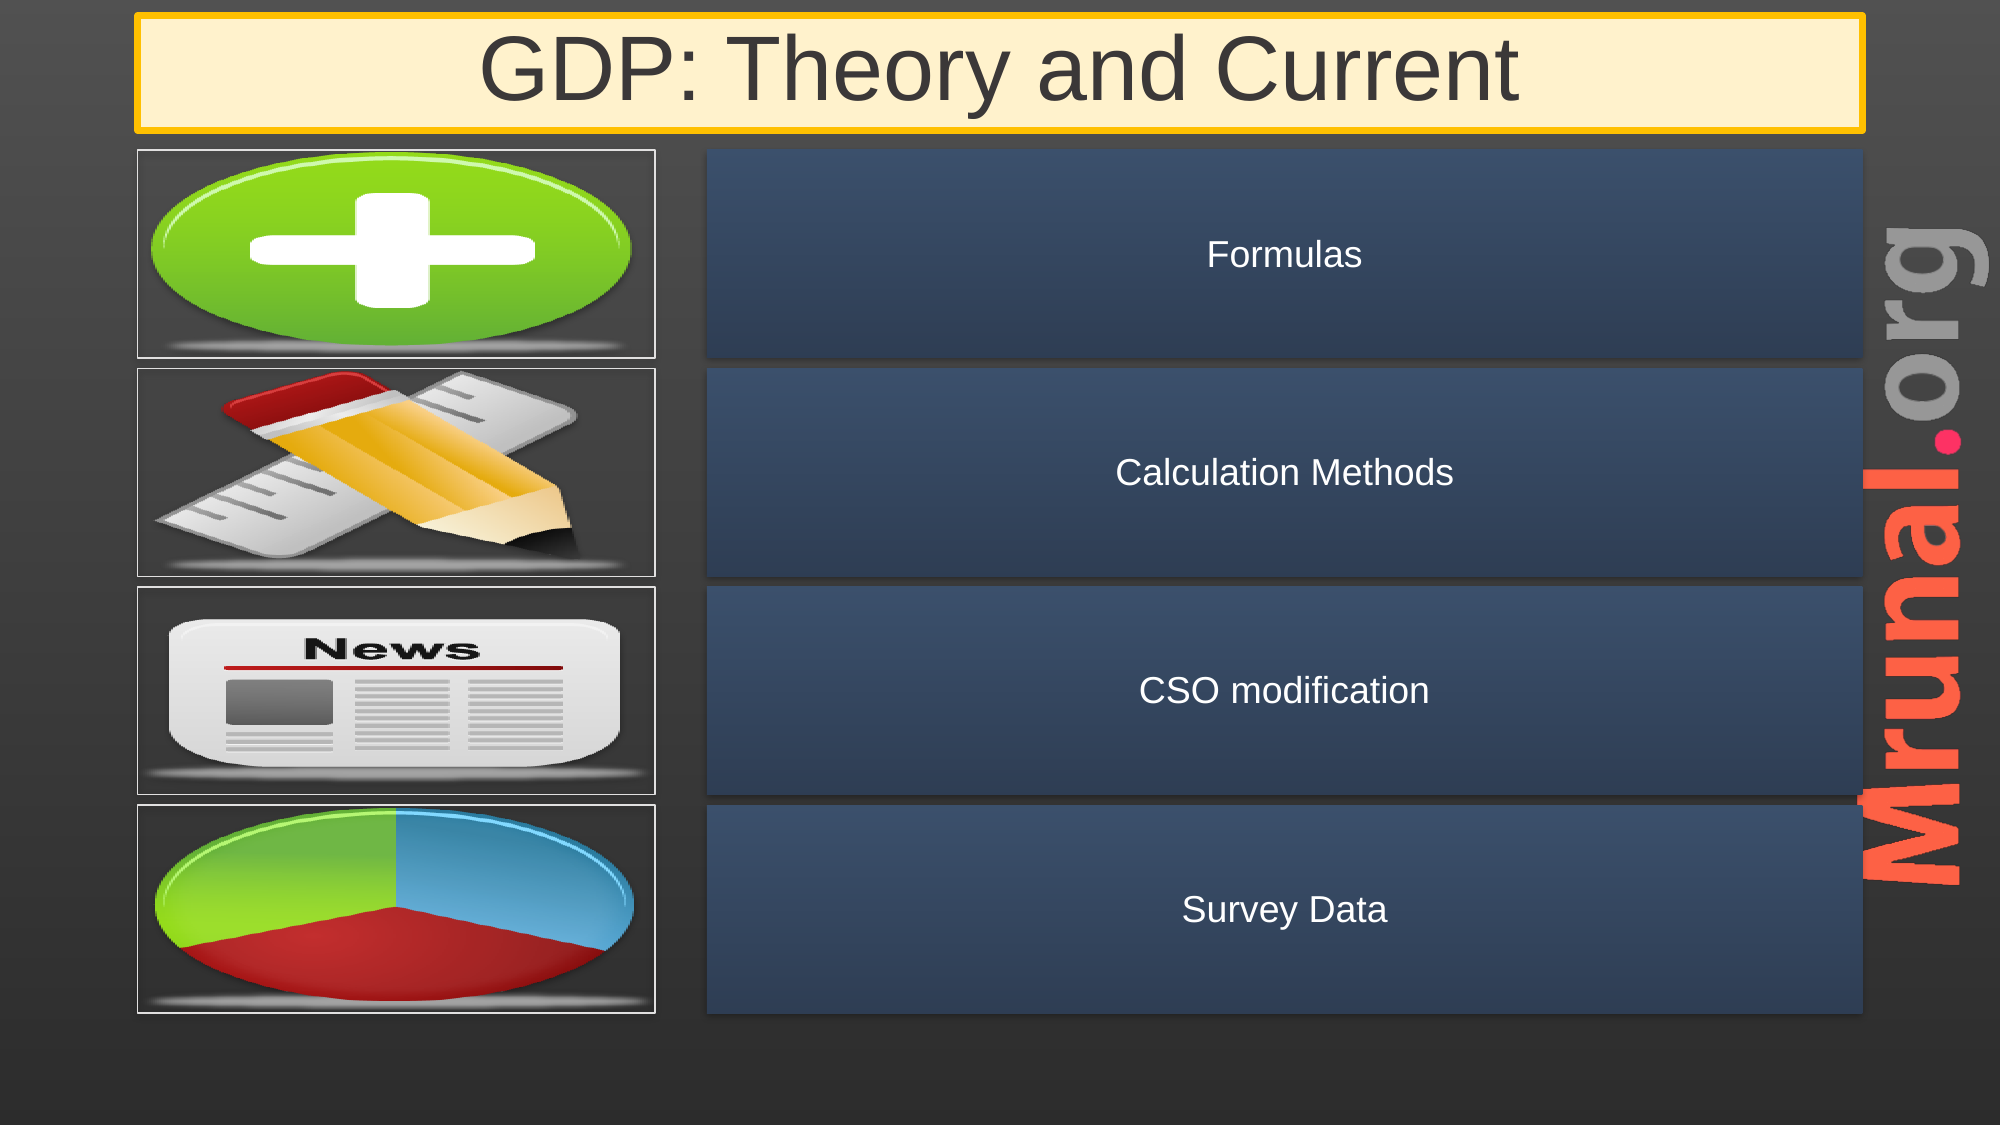

# GDP: Theory and Current
Formulas
Calculation Methods
CSO modification
Survey Data